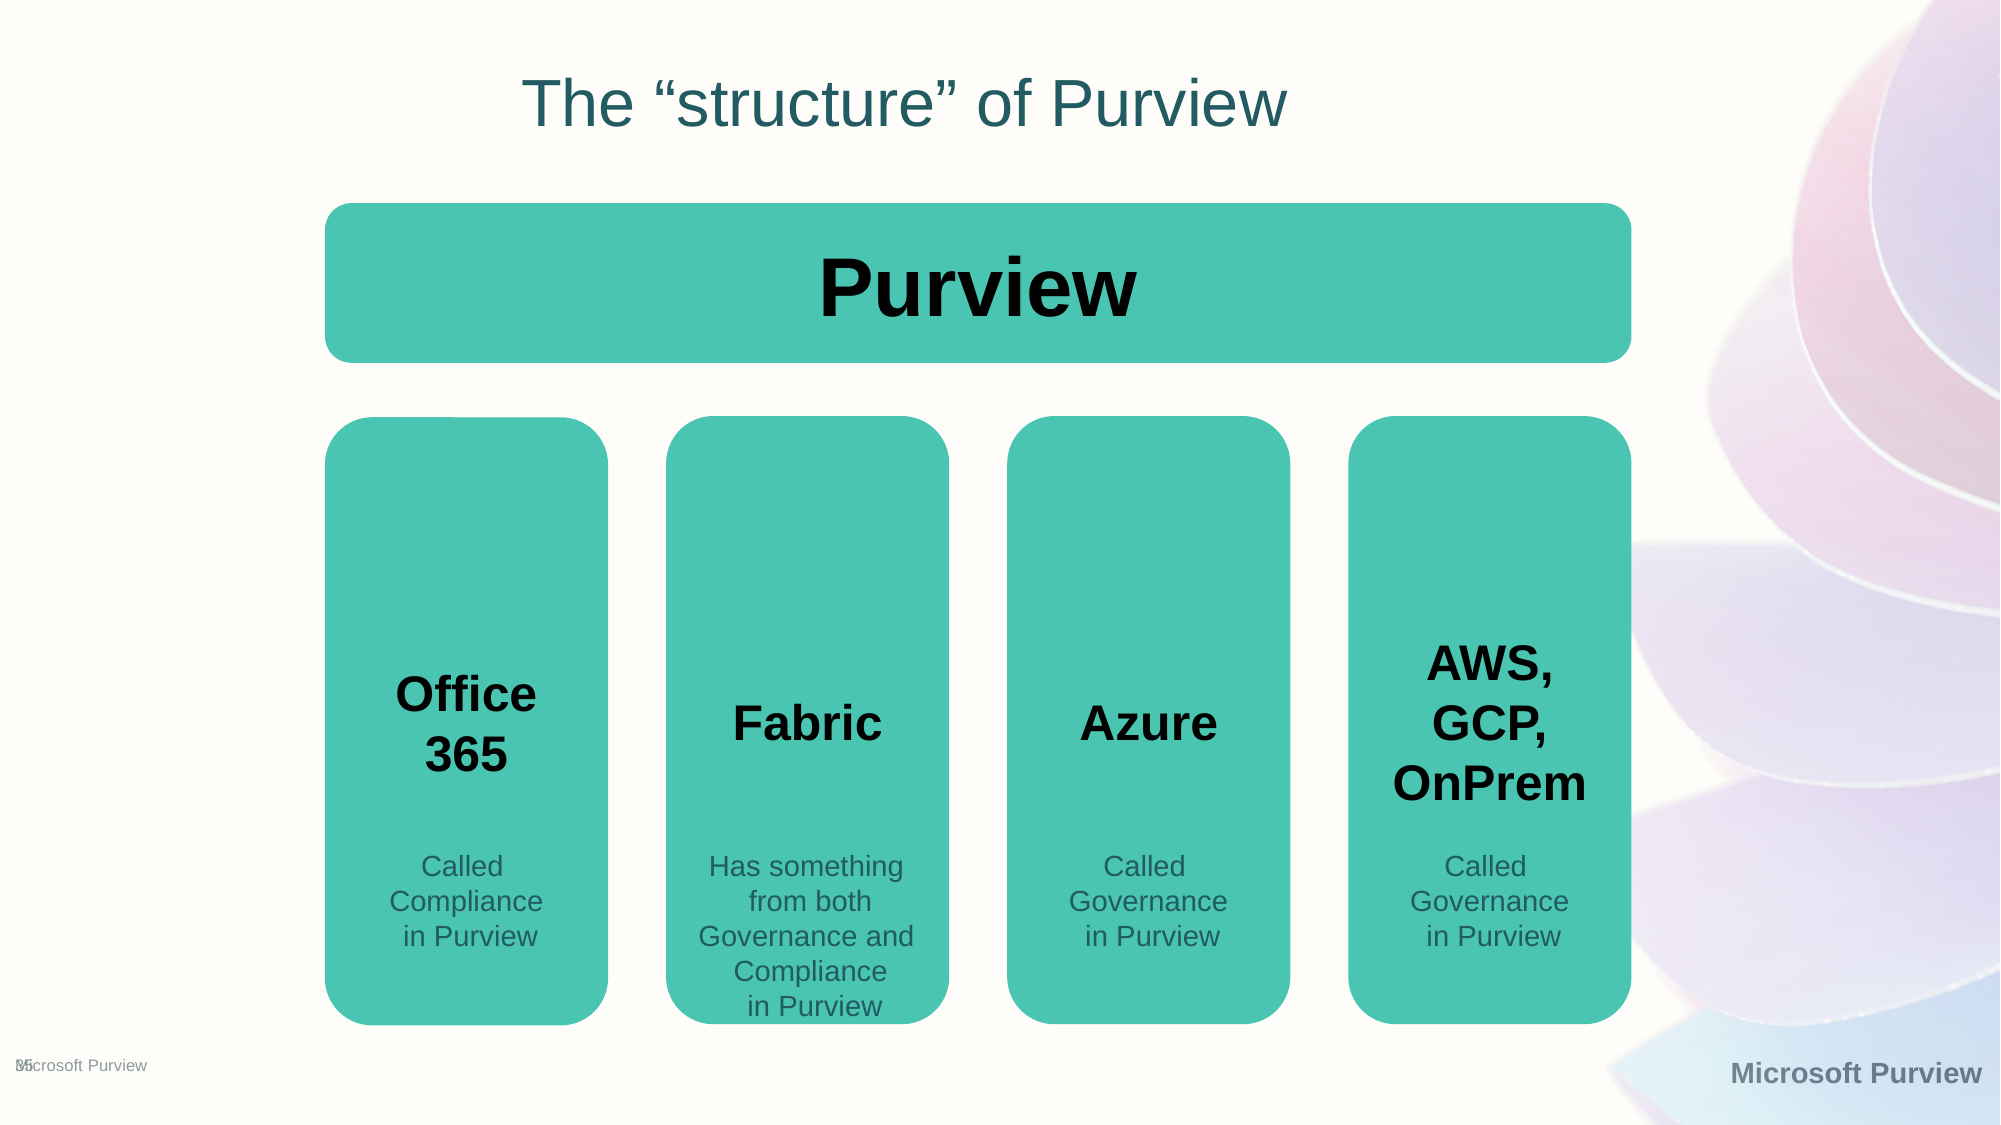

The “structure” of Purview
Purview
AWS, GCP, OnPrem
Azure
Fabric
Office 365
Called
Compliance
 in Purview
Has something
from both
Governance and
Compliance
 in Purview
Called
Governance
 in Purview
Called
Governance
 in Purview
Microsoft Purview
35